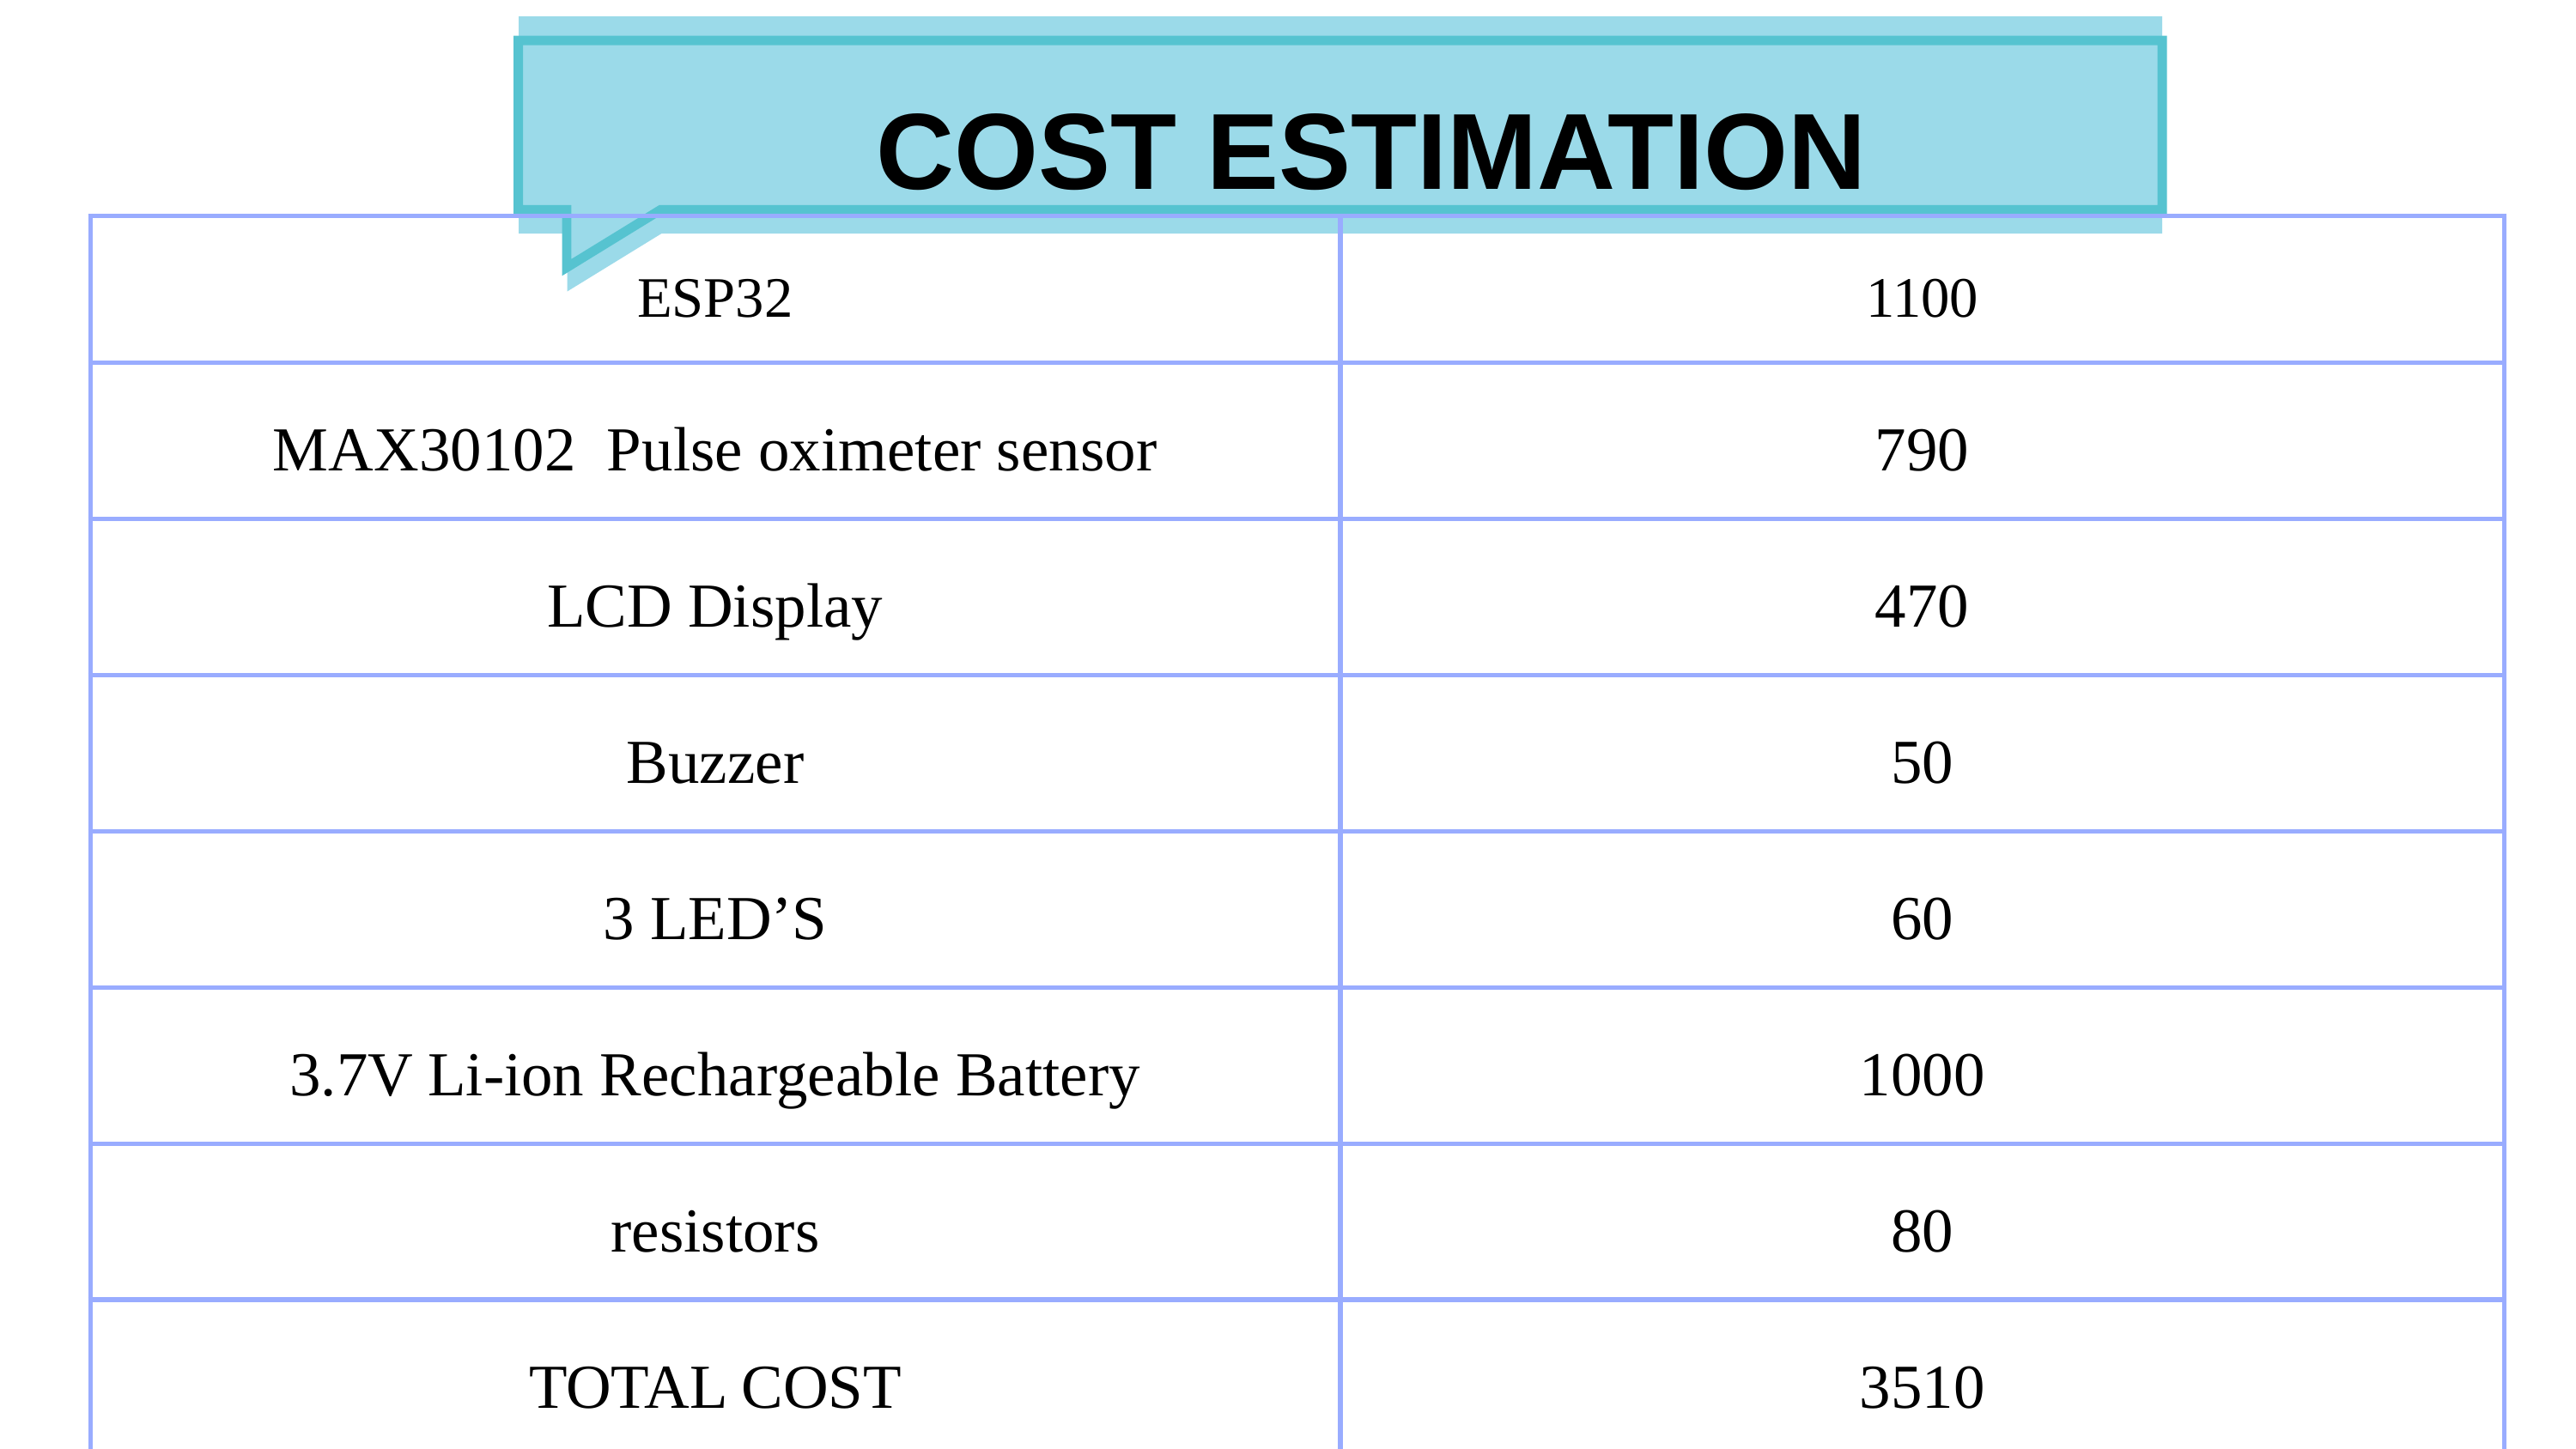

COST ESTIMATION
| ESP32 | 1100 |
| --- | --- |
| MAX30102 Pulse oximeter sensor | 790 |
| LCD Display | 470 |
| Buzzer | 50 |
| 3 LED’S | 60 |
| 3.7V Li-ion Rechargeable Battery | 1000 |
| resistors | 80 |
| TOTAL COST | 3510 |
|  |  |